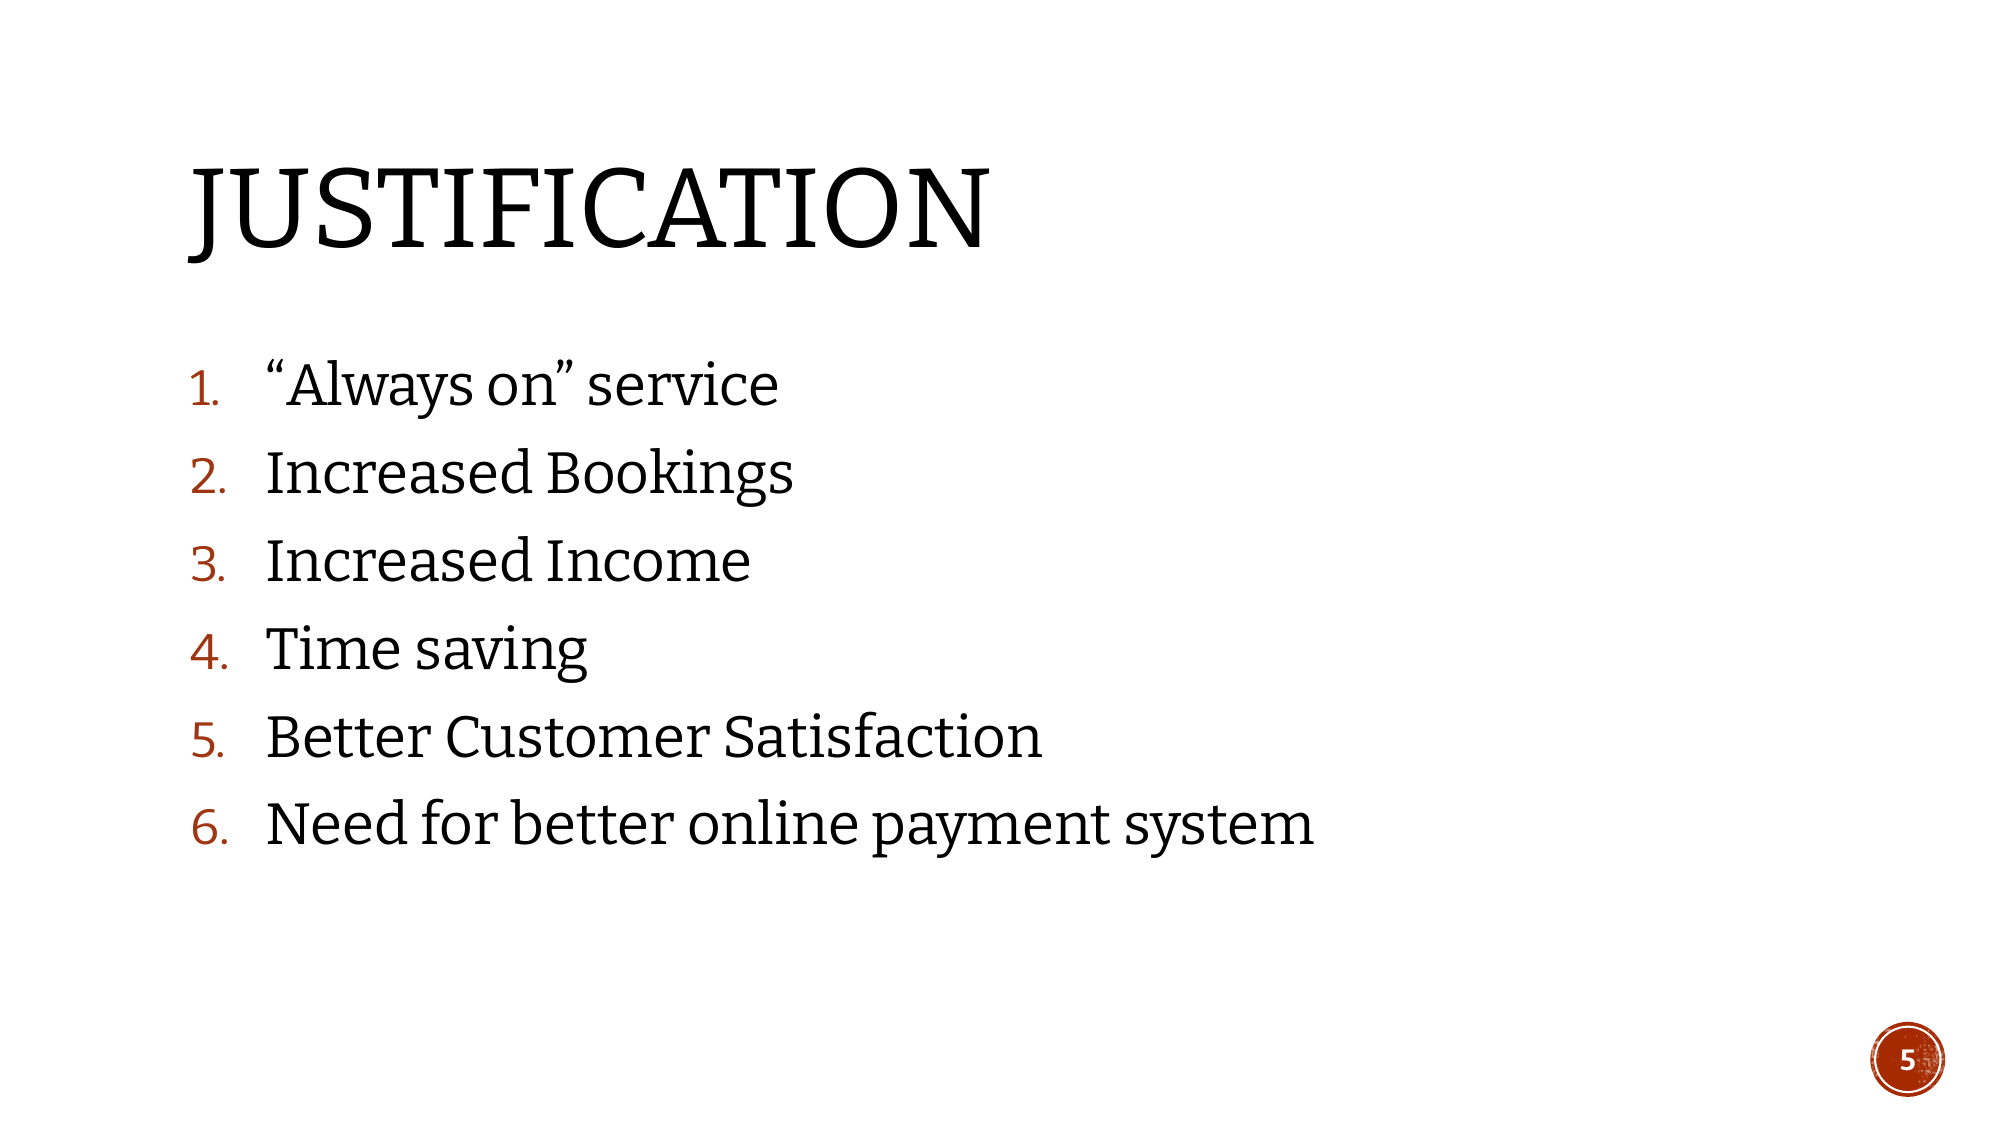

# Justification
“Always on” service
Increased Bookings
Increased Income
Time saving
Better Customer Satisfaction
Need for better online payment system
5